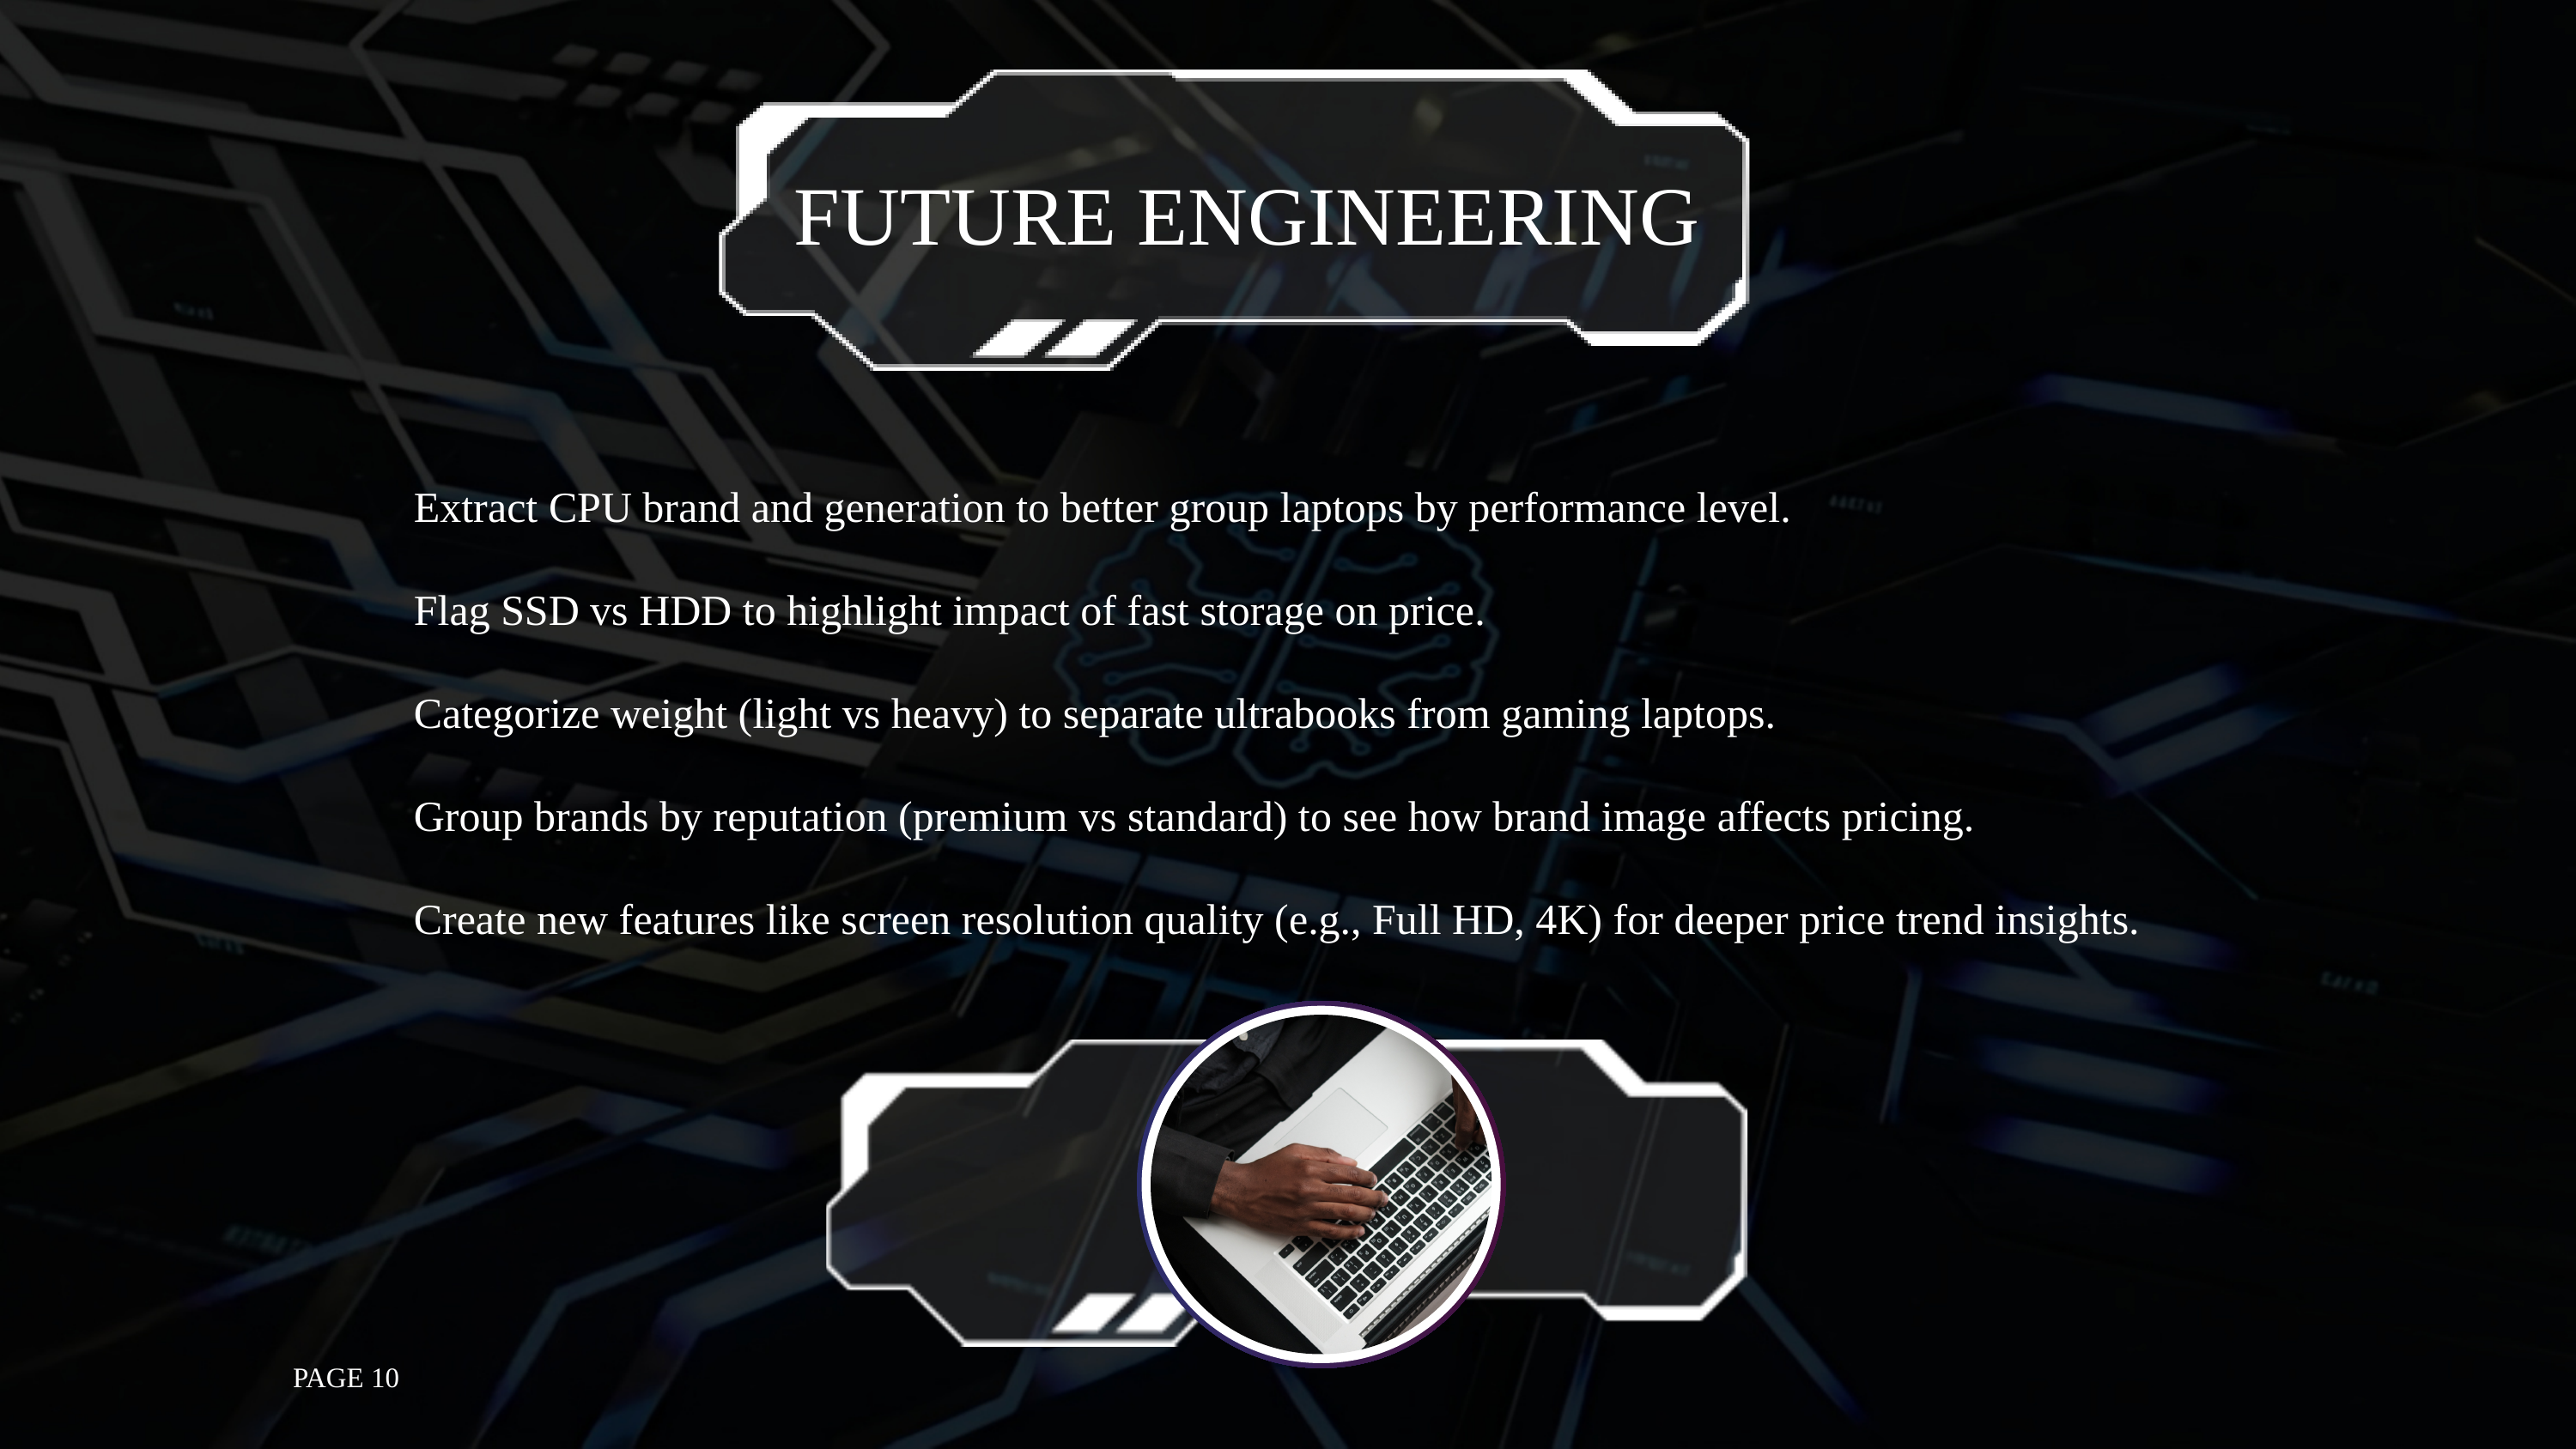

FUTURE ENGINEERING
⿡ Extract CPU brand and generation to better group laptops by performance level.
⿢ Flag SSD vs HDD to highlight impact of fast storage on price.
⿣ Categorize weight (light vs heavy) to separate ultrabooks from gaming laptops.
⿤ Group brands by reputation (premium vs standard) to see how brand image affects pricing.
⿥ Create new features like screen resolution quality (e.g., Full HD, 4K) for deeper price trend insights.

PAGE 10